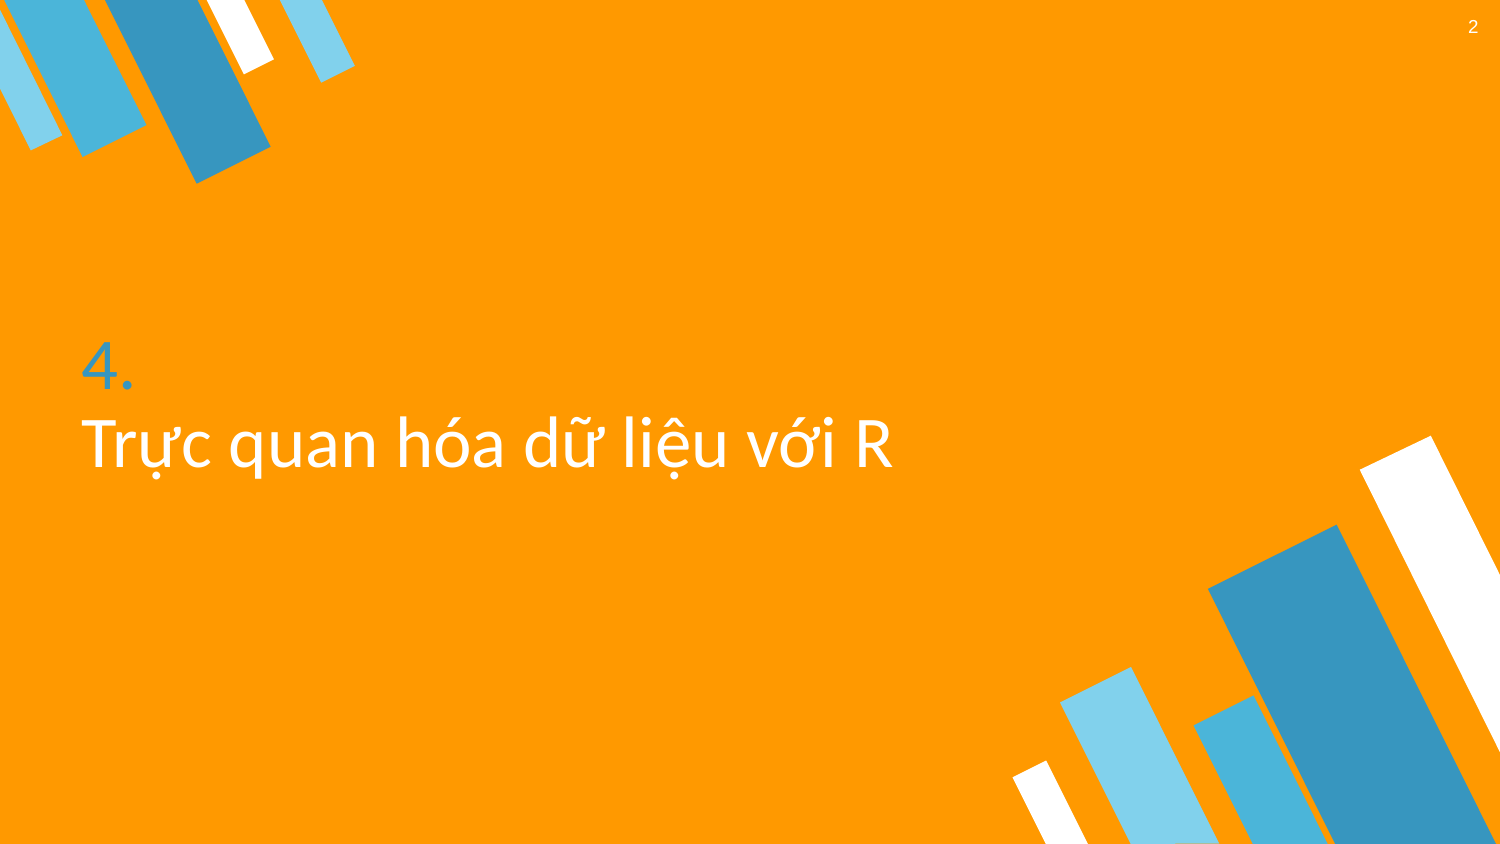

2
# 4.
Trực quan hóa dữ liệu với R